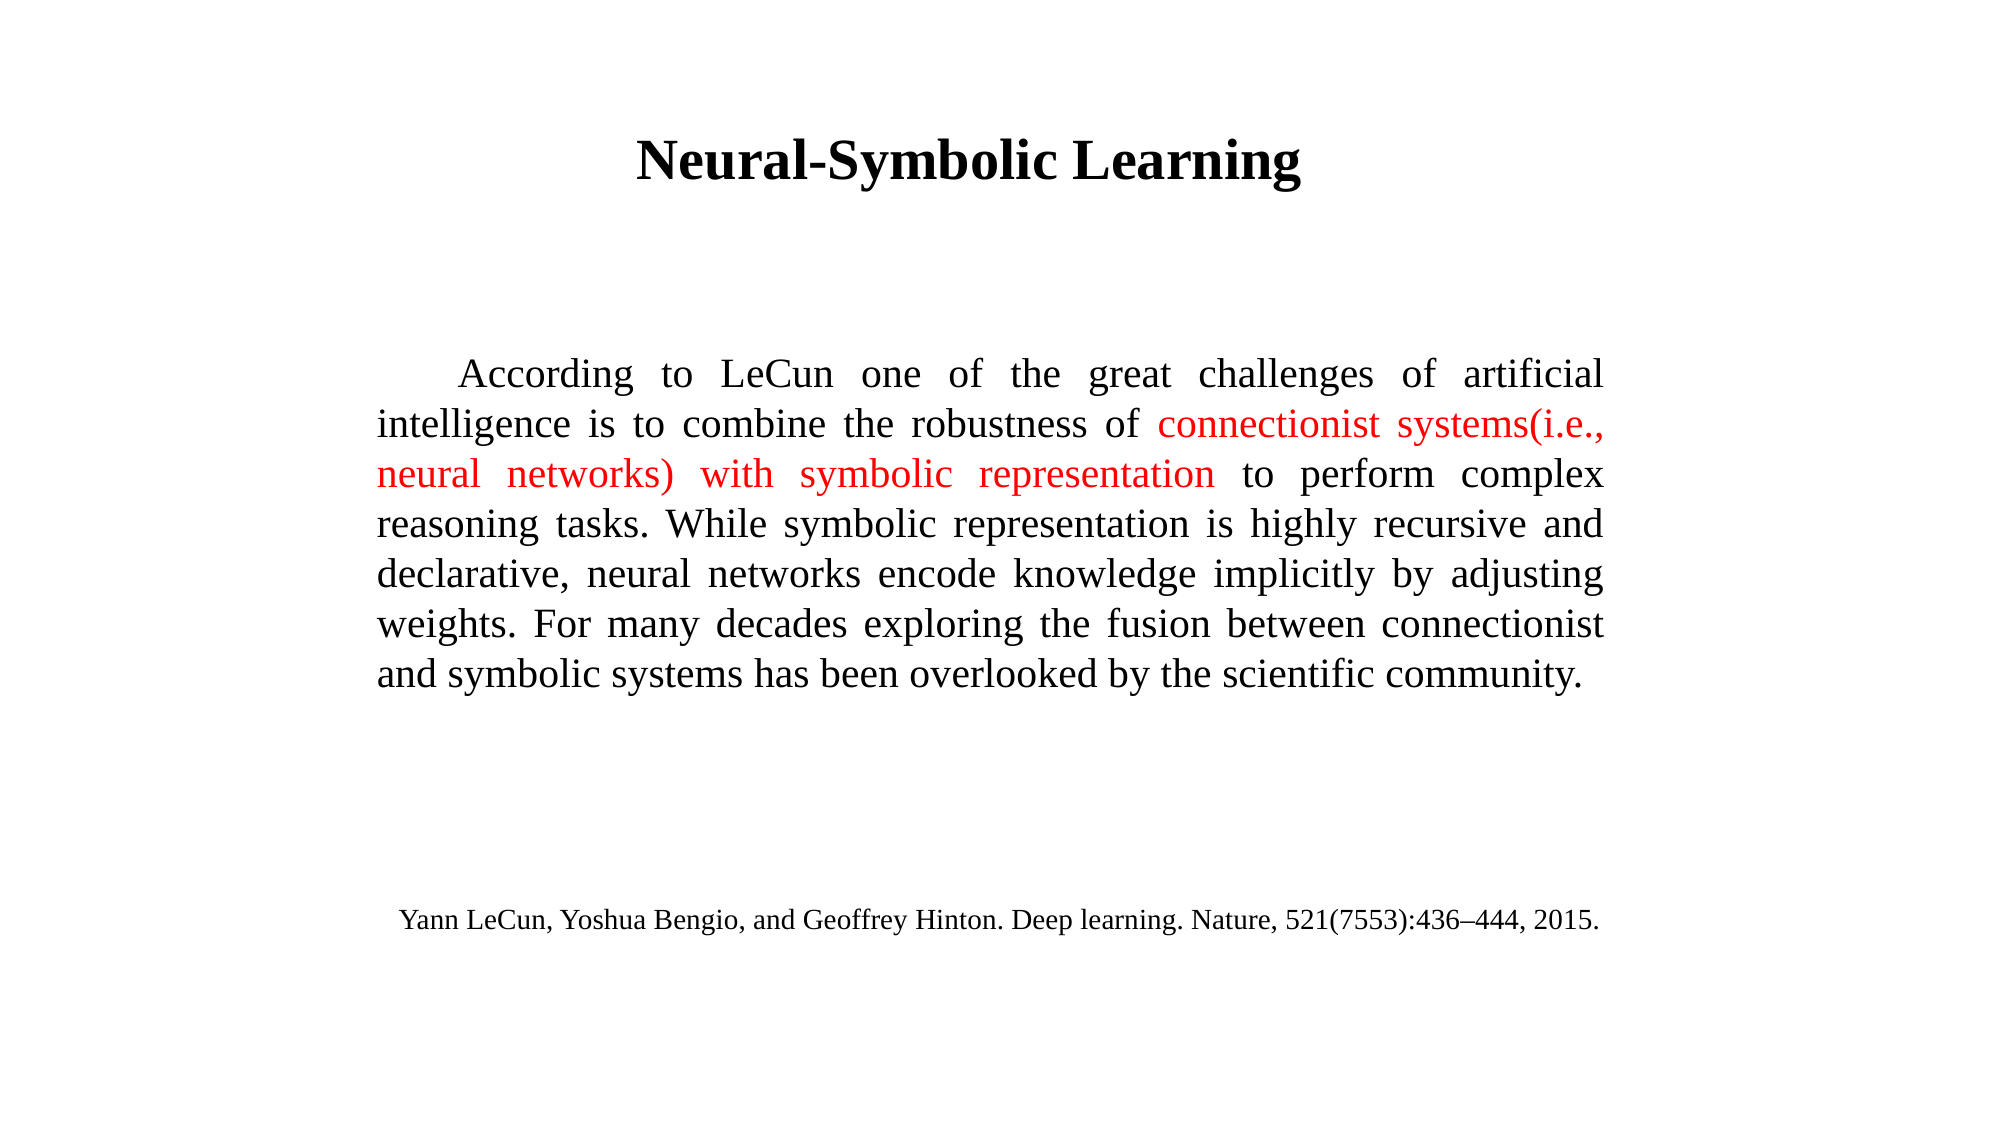

Neural-Symbolic Learning
   According to LeCun one of the great challenges of artificial intelligence is to combine the robustness of connectionist systems(i.e., neural networks) with symbolic representation to perform complex reasoning tasks. While symbolic representation is highly recursive and declarative, neural networks encode knowledge implicitly by adjusting weights. For many decades exploring the fusion between connectionist and symbolic systems has been overlooked by the scientific community.
Yann LeCun, Yoshua Bengio, and Geoffrey Hinton. Deep learning. Nature, 521(7553):436–444, 2015.